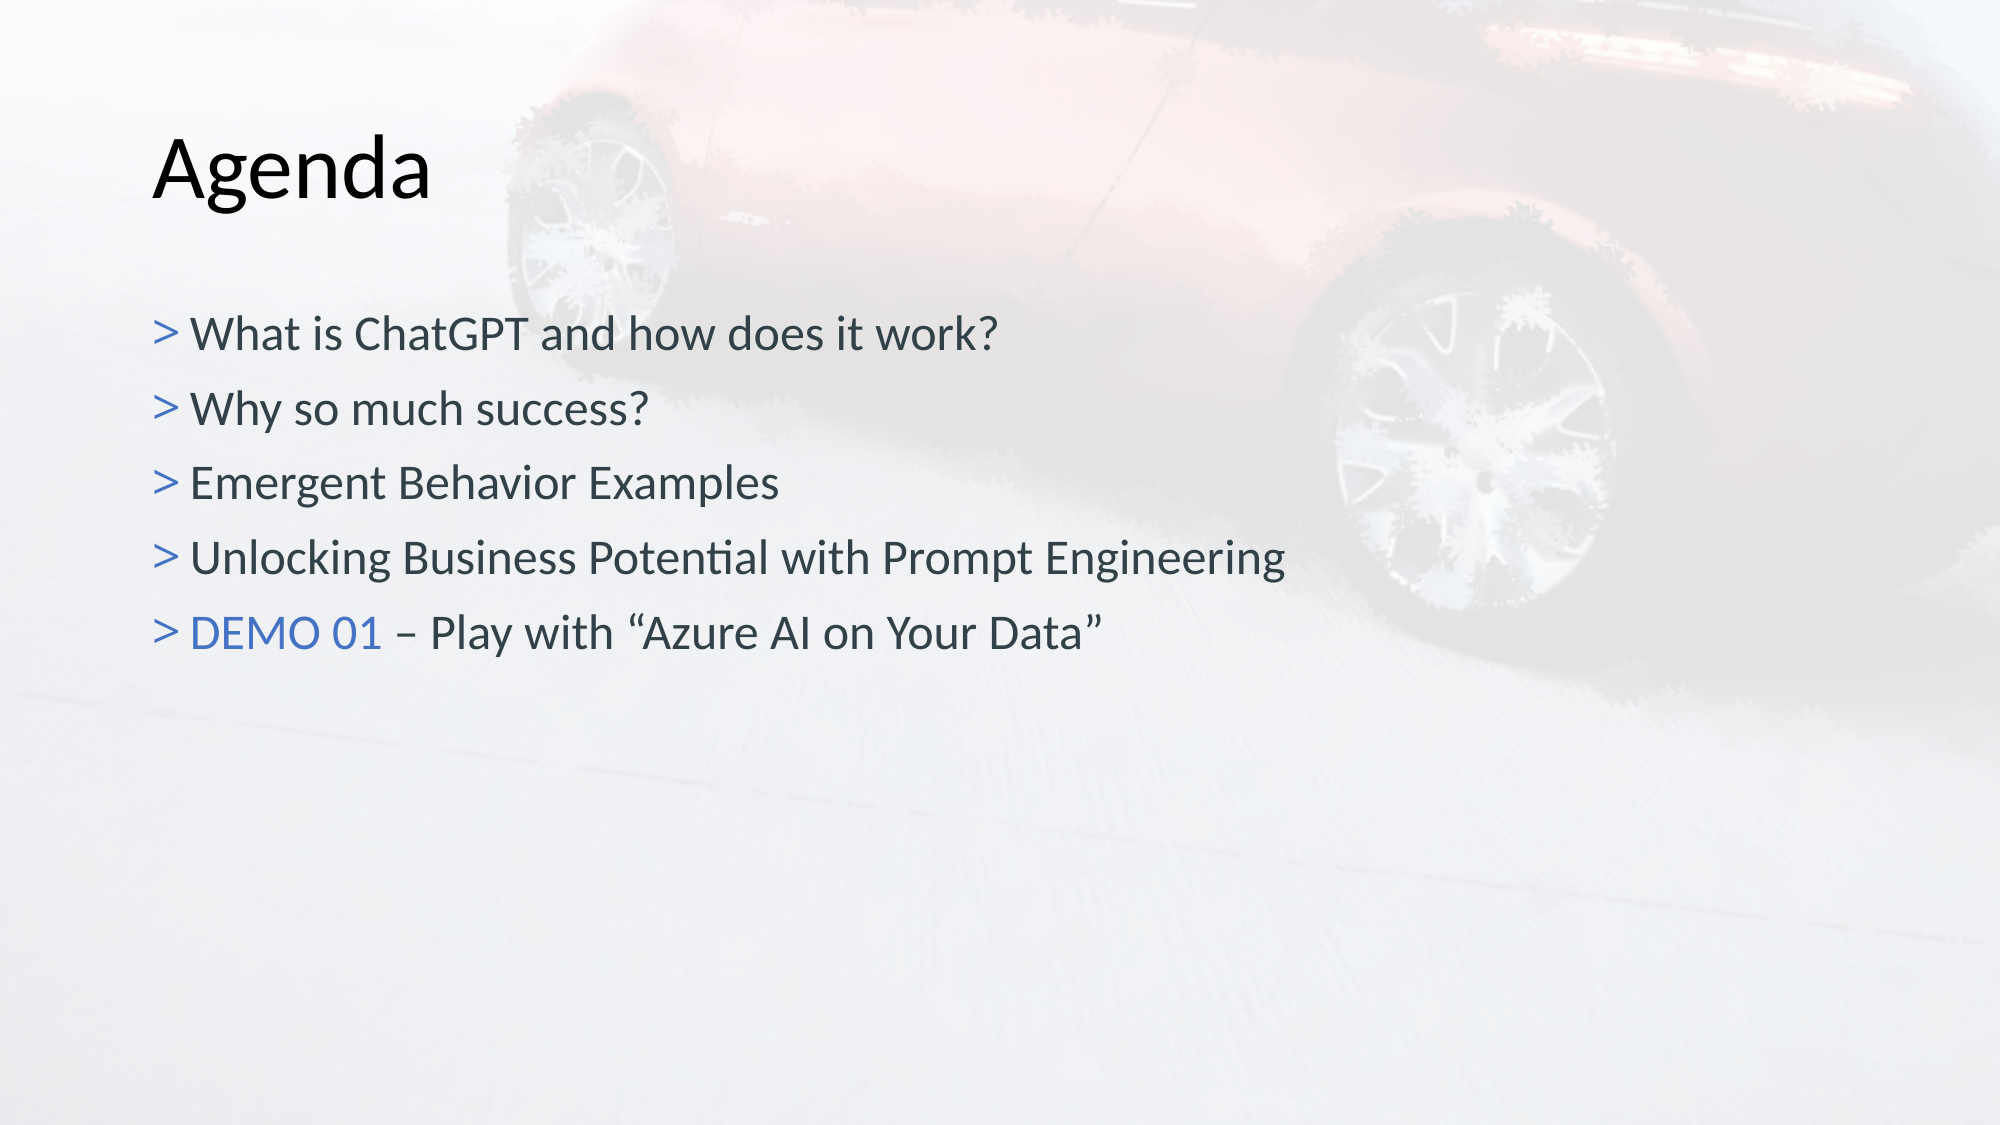

# Agenda
What is ChatGPT and how does it work?
Why so much success?
Emergent Behavior Examples
Unlocking Business Potential with Prompt Engineering
DEMO 01 – Play with “Azure AI on Your Data”